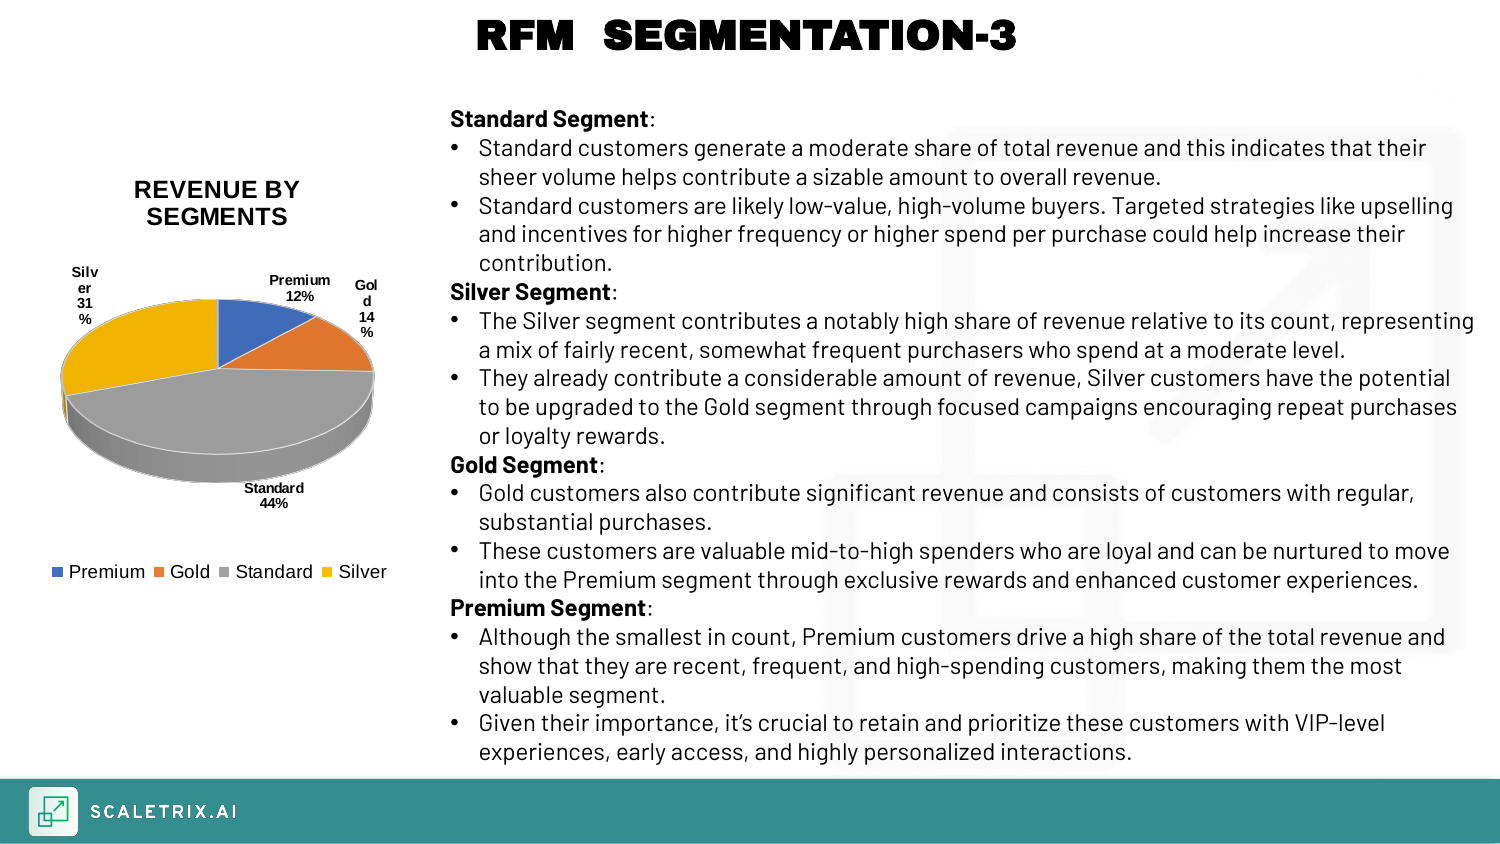

RFM  SEGMENTATION-3
Standard Segment:
Standard customers generate a moderate share of total revenue and this indicates that their sheer volume helps contribute a sizable amount to overall revenue.
Standard customers are likely low-value, high-volume buyers. Targeted strategies like upselling and incentives for higher frequency or higher spend per purchase could help increase their contribution.
Silver Segment:
The Silver segment contributes a notably high share of revenue relative to its count, representing a mix of fairly recent, somewhat frequent purchasers who spend at a moderate level.
They already contribute a considerable amount of revenue, Silver customers have the potential to be upgraded to the Gold segment through focused campaigns encouraging repeat purchases or loyalty rewards.
Gold Segment:
Gold customers also contribute significant revenue and consists of customers with regular, substantial purchases.
These customers are valuable mid-to-high spenders who are loyal and can be nurtured to move into the Premium segment through exclusive rewards and enhanced customer experiences.
Premium Segment:
Although the smallest in count, Premium customers drive a high share of the total revenue and show that they are recent, frequent, and high-spending customers, making them the most valuable segment.
Given their importance, it’s crucial to retain and prioritize these customers with VIP-level experiences, early access, and highly personalized interactions.

[unsupported chart]